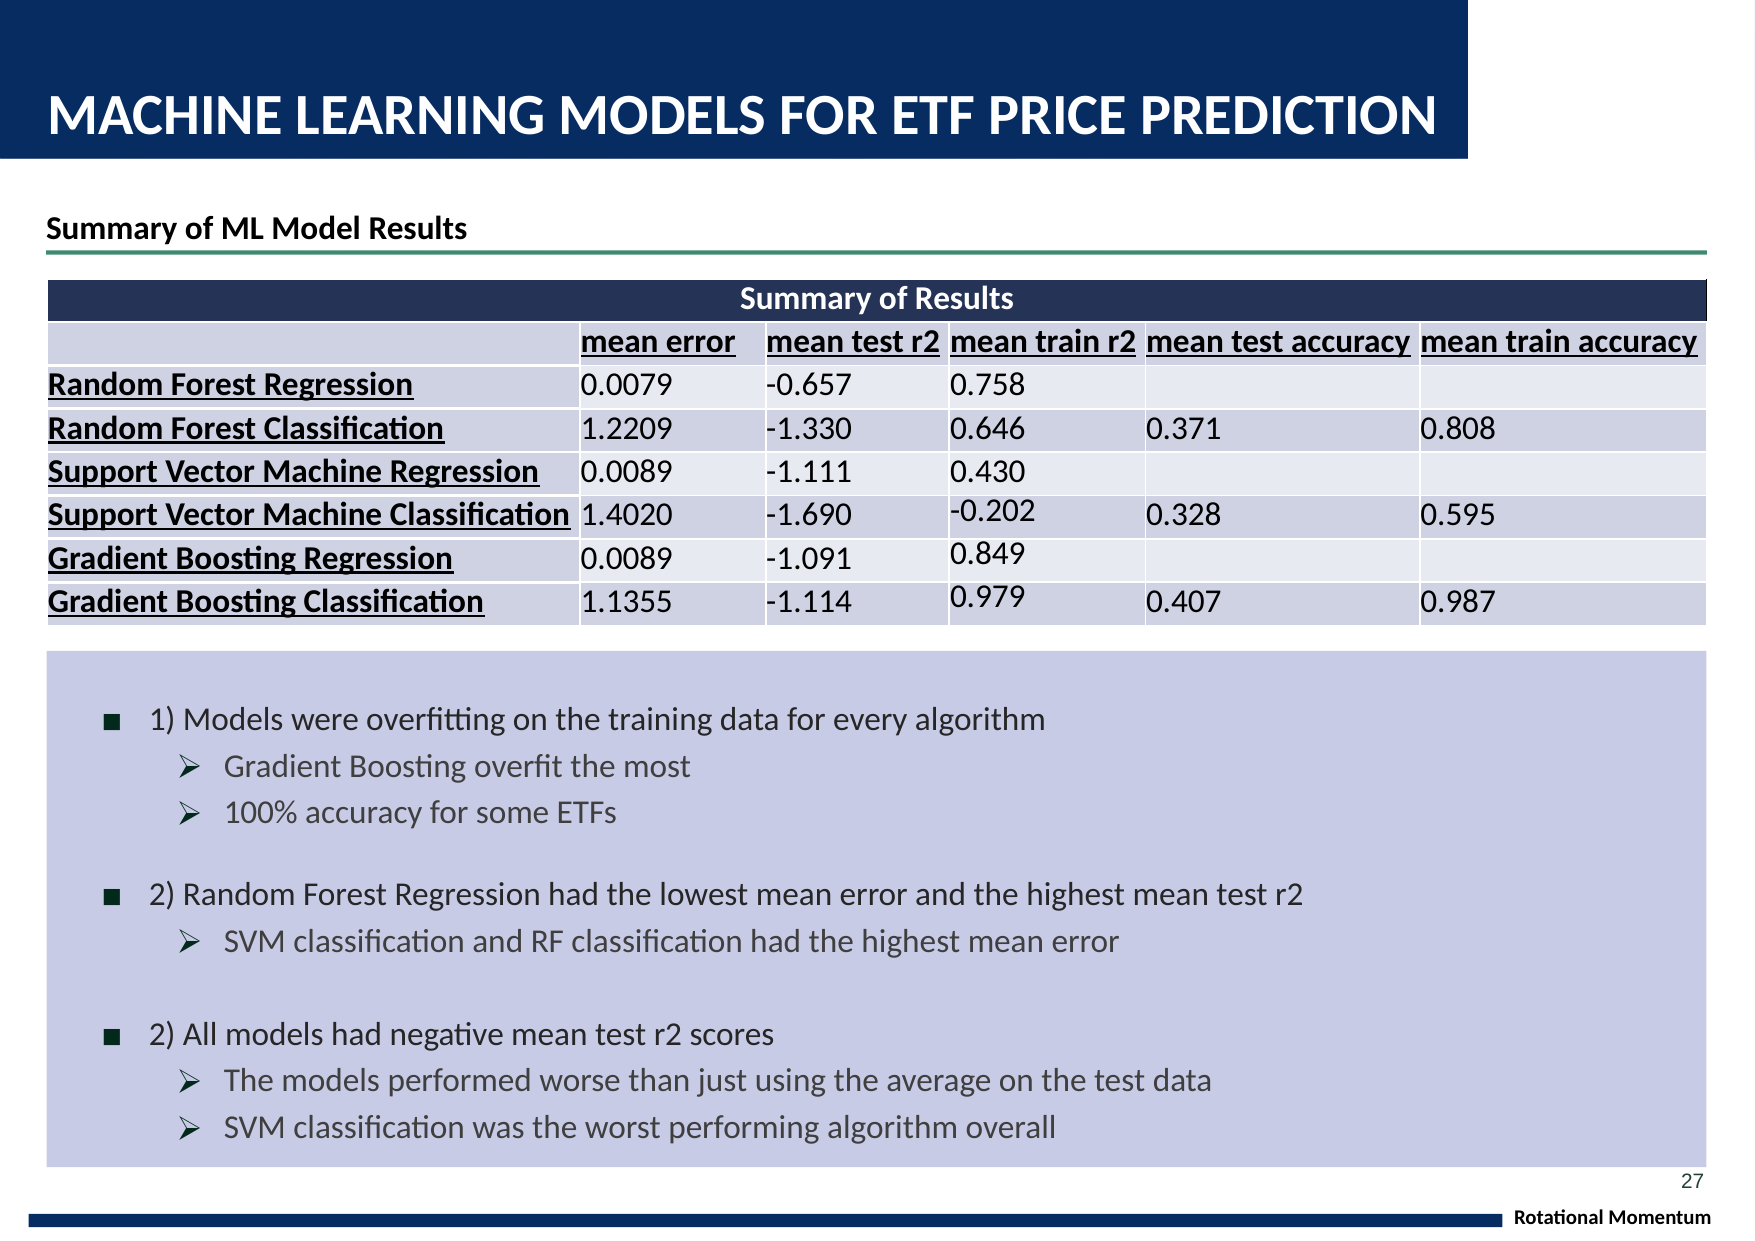

# MACHINE LEARNING MODELS FOR ETF PRICE PREDICTION
Summary of ML Model Results
| Summary of Results |  |  |  |  |  |
| --- | --- | --- | --- | --- | --- |
|  | mean error | mean test r2 | mean train r2 | mean test accuracy | mean train accuracy |
| Random Forest Regression | 0.0079 | -0.657 | 0.758 |  |  |
| Random Forest Classification | 1.2209 | -1.330 | 0.646 | 0.371 | 0.808 |
| Support Vector Machine Regression | 0.0089 | -1.111 | 0.430 |  |  |
| Support Vector Machine Classification | 1.4020 | -1.690 | -0.202 | 0.328 | 0.595 |
| Gradient Boosting Regression | 0.0089 | -1.091 | 0.849 |  |  |
| Gradient Boosting Classification | 1.1355 | -1.114 | 0.979 | 0.407 | 0.987 |

1) Models were overfitting on the training data for every algorithm
Gradient Boosting overfit the most
100% accuracy for some ETFs

2) Random Forest Regression had the lowest mean error and the highest mean test r2
SVM classification and RF classification had the highest mean error

2) All models had negative mean test r2 scores
The models performed worse than just using the average on the test data
SVM classification was the worst performing algorithm overall

27